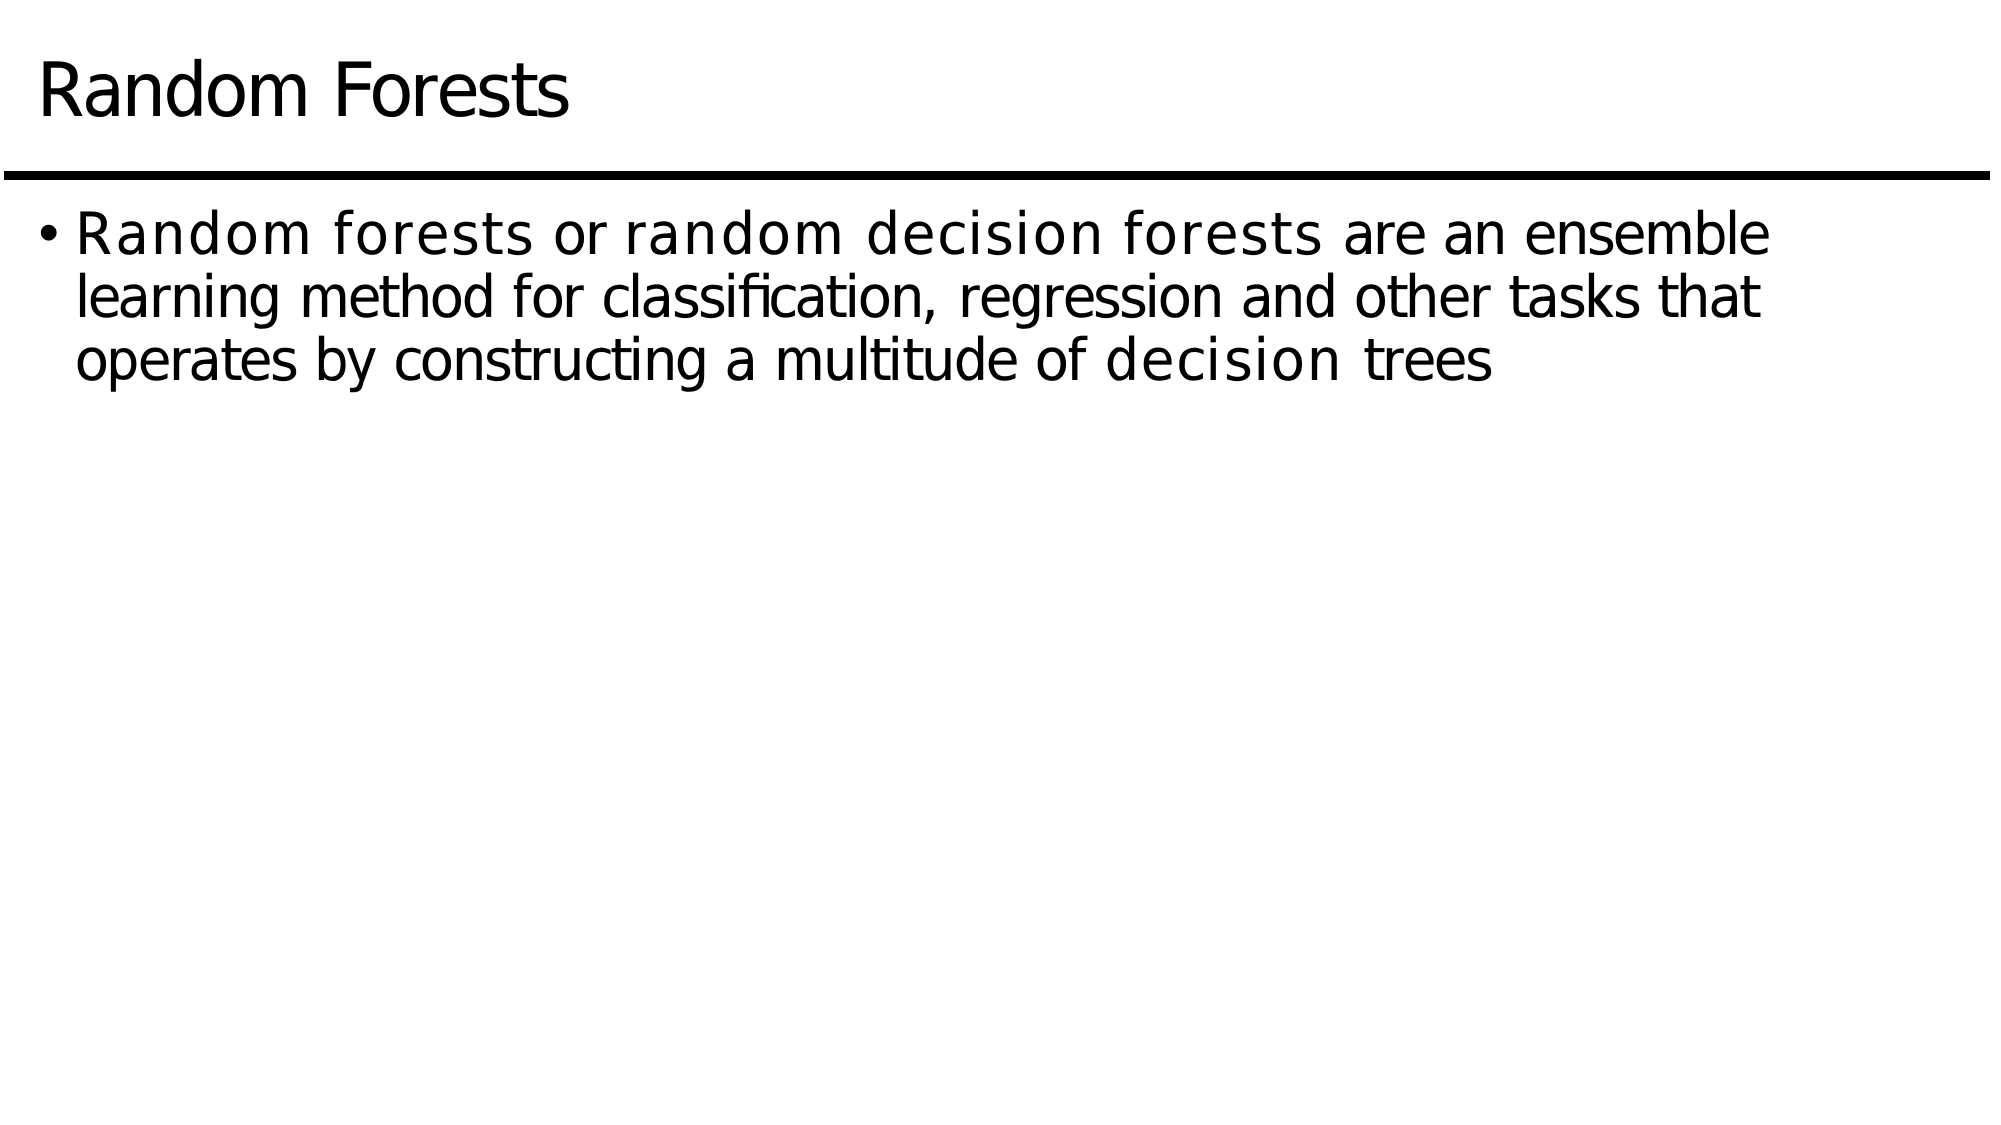

# Random Forests
Random forests or random decision forests are an ensemble learning method for classification, regression and other tasks that operates by constructing a multitude of decision trees